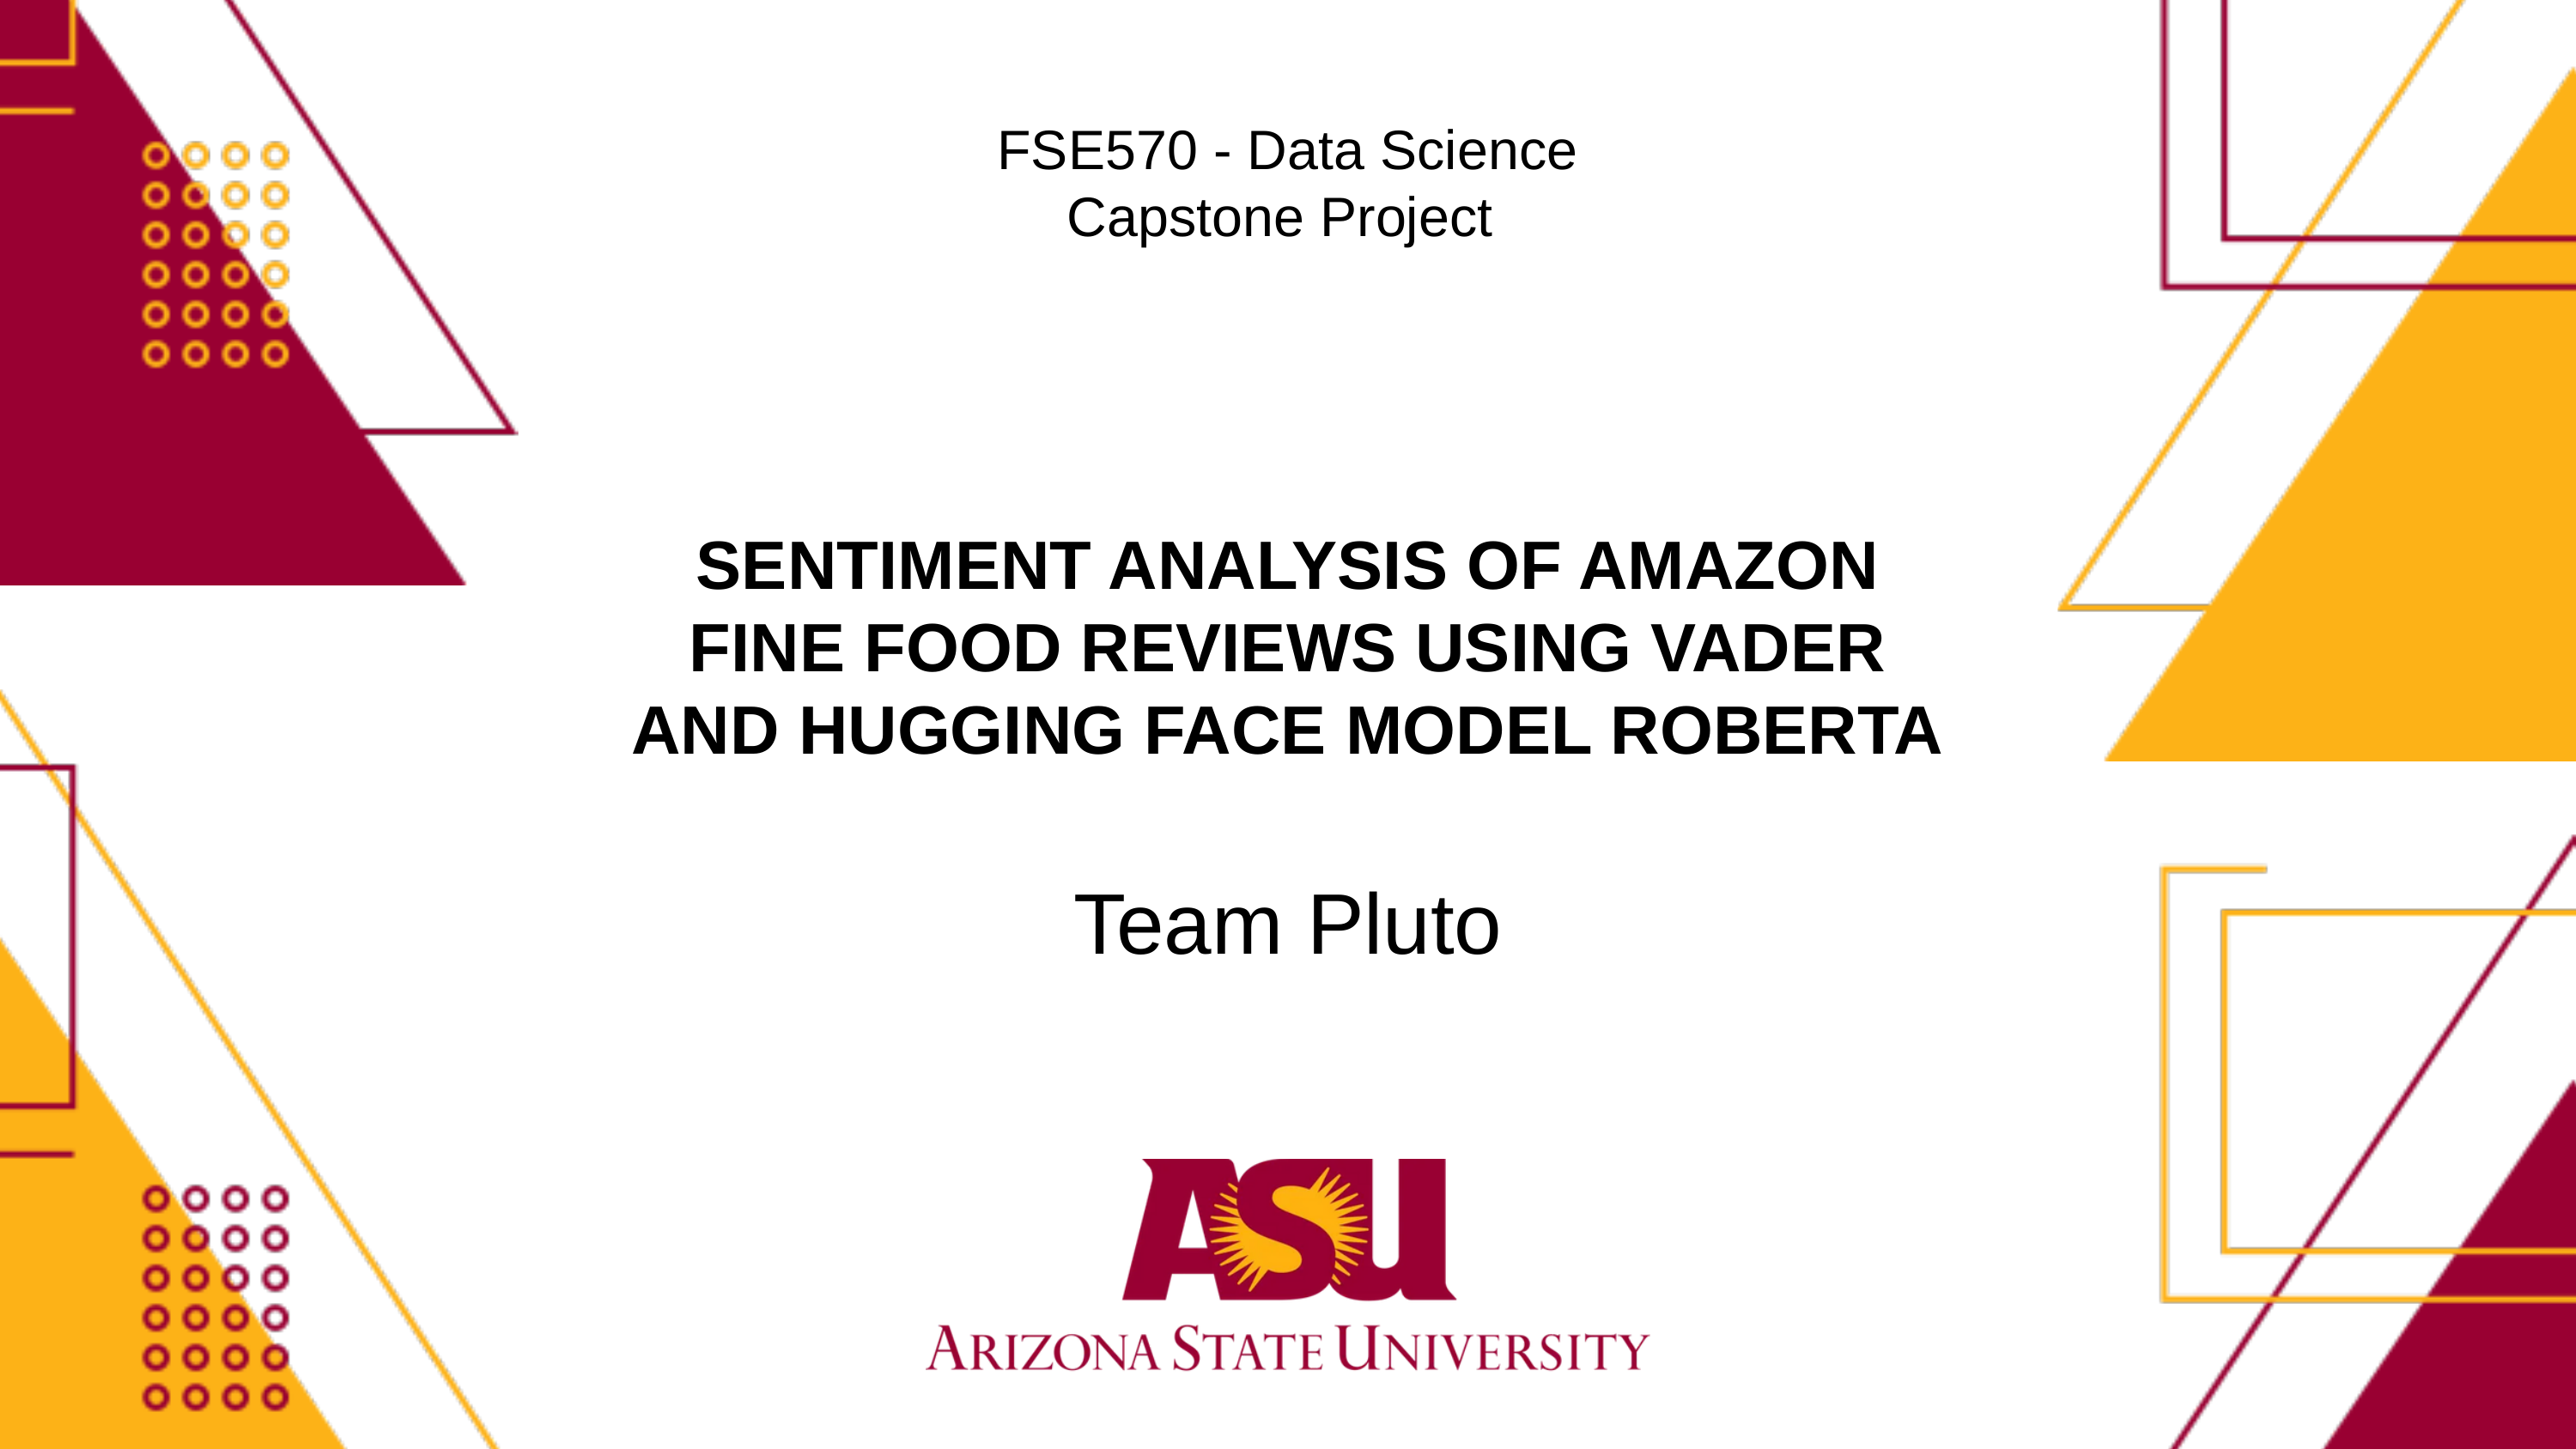

FSE570 - Data Science Capstone Project
SENTIMENT ANALYSIS OF AMAZON FINE FOOD REVIEWS USING VADER AND HUGGING FACE MODEL ROBERTA

Team Pluto